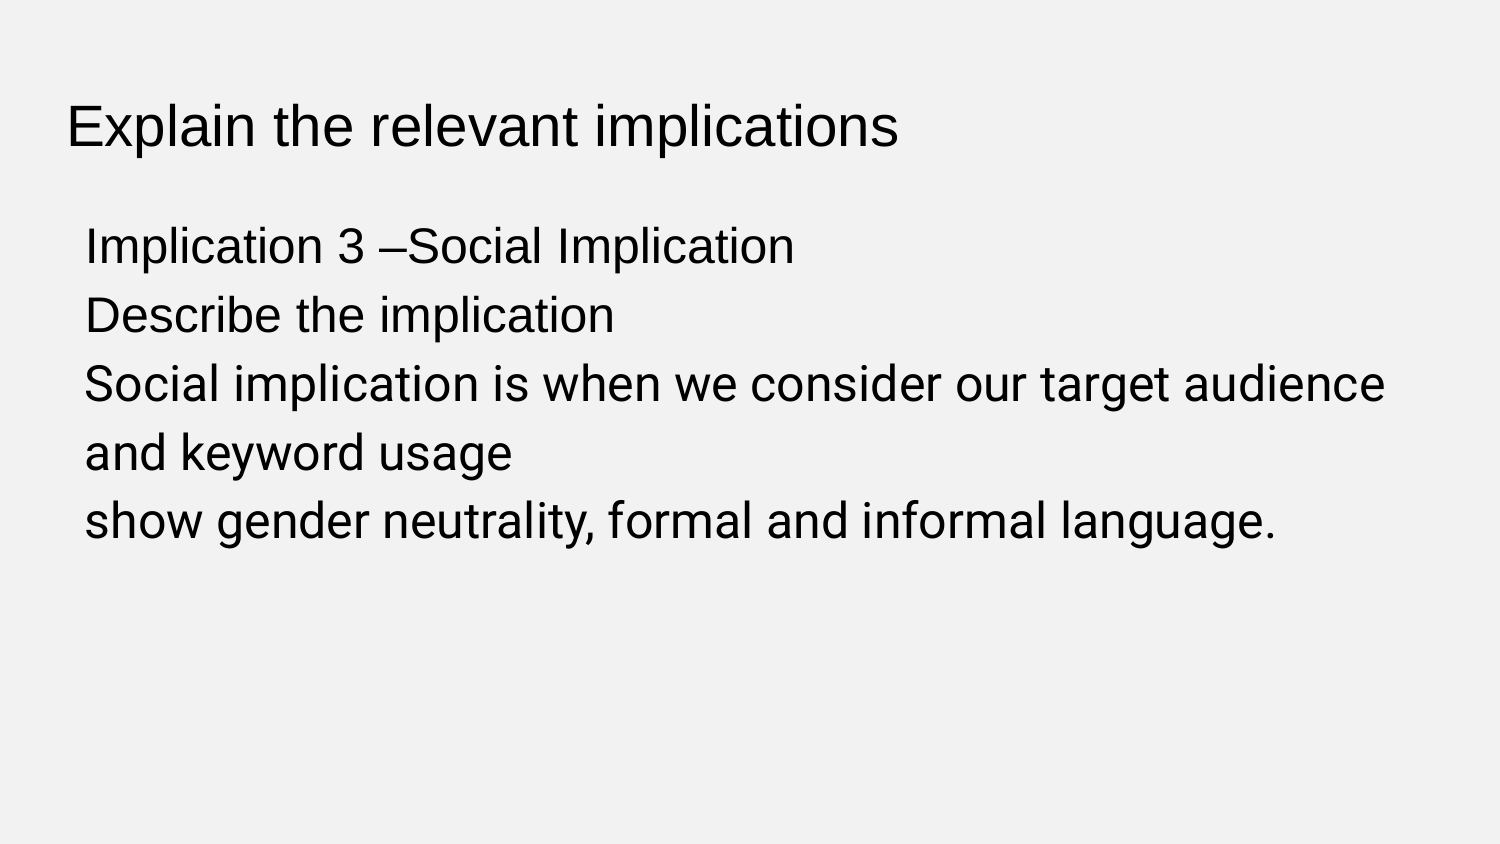

# Explain the relevant implications
Implication 3 –Social Implication
Describe the implication
Social implication is when we consider our target audience and keyword usage
show gender neutrality, formal and informal language.